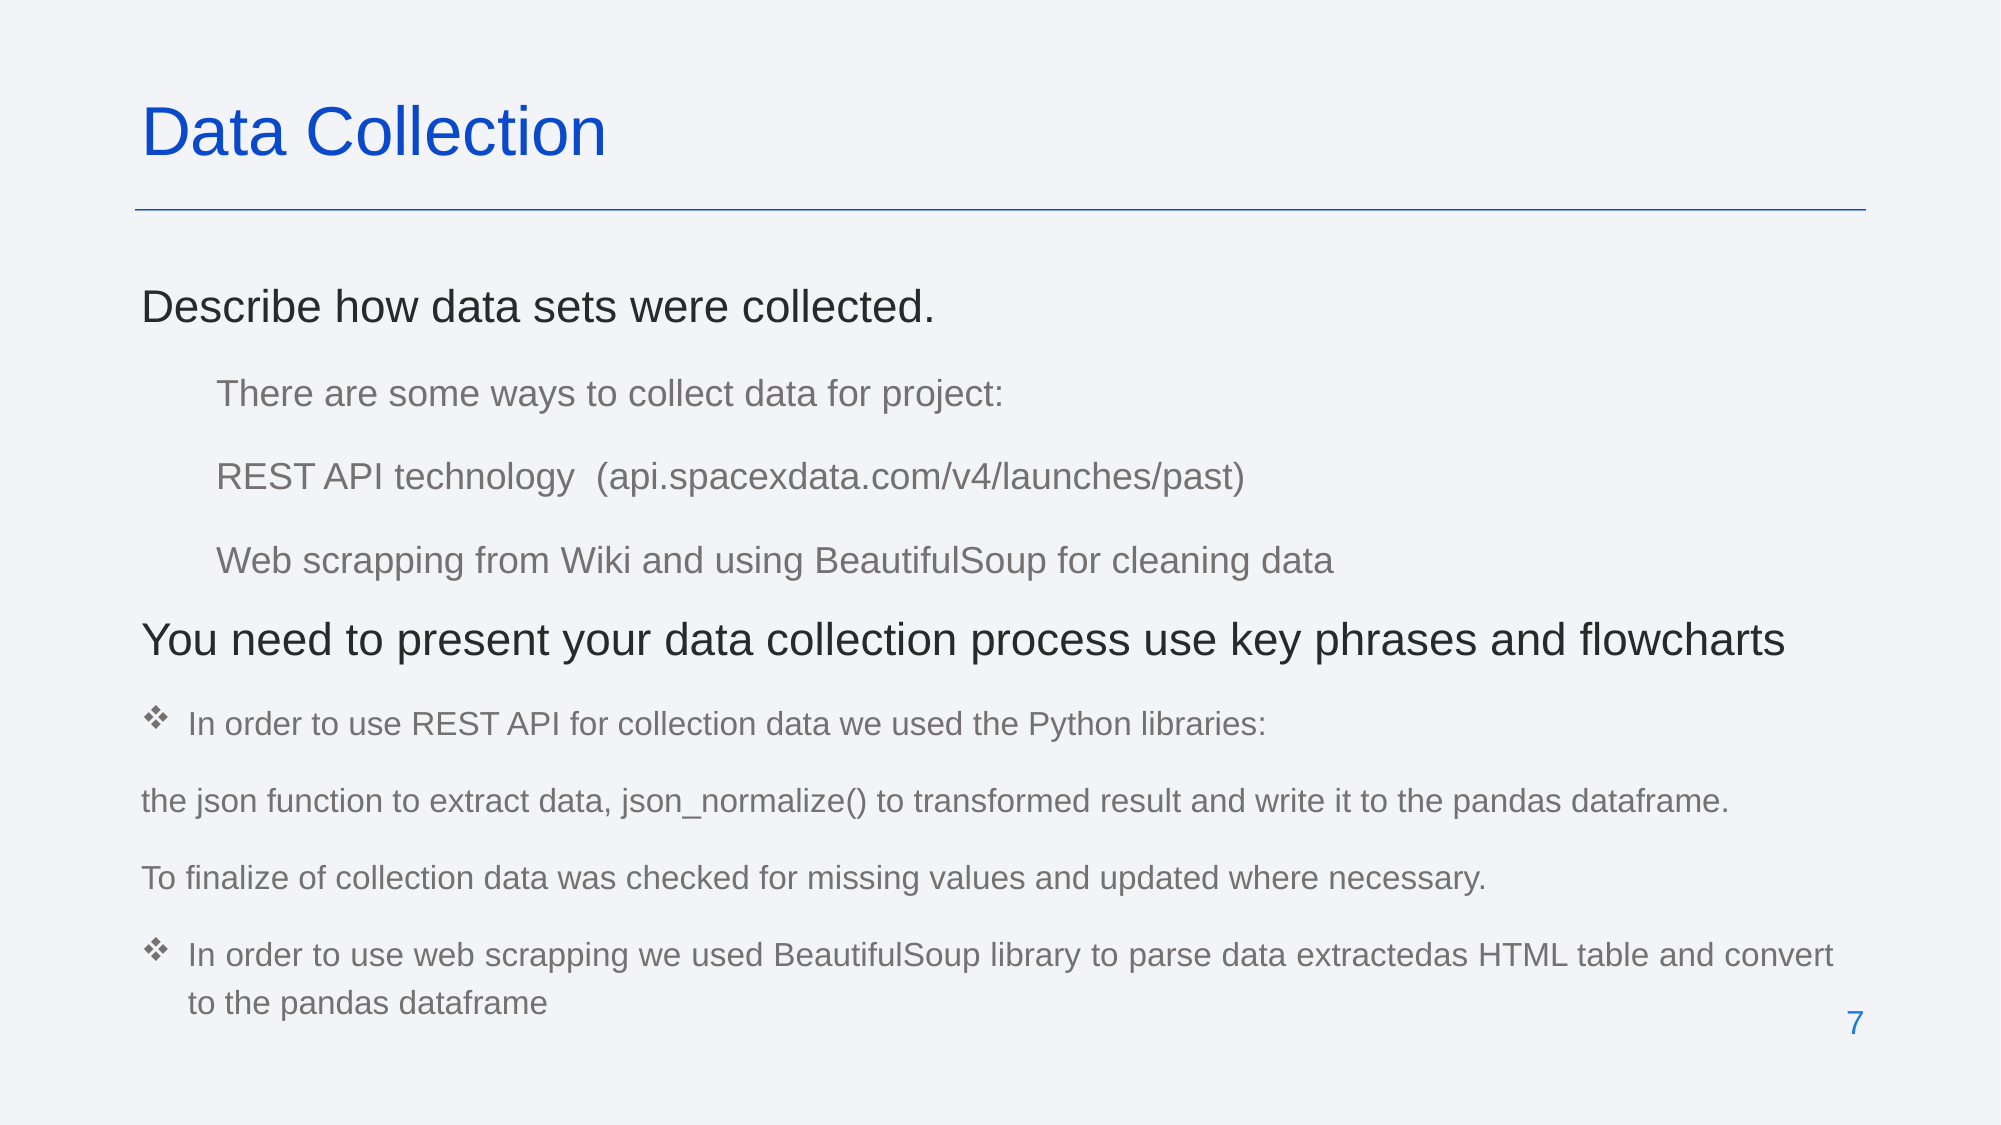

Data Collection
Describe how data sets were collected.
There are some ways to collect data for project:
REST API technology  (api.spacexdata.com/v4/launches/past)
Web scrapping from Wiki and using BeautifulSoup for cleaning data
You need to present your data collection process use key phrases and flowcharts
In order to use REST API for collection data we used the Python libraries:
the json function to extract data, json_normalize() to transformed result and write it to the pandas dataframe.
To finalize of collection data was checked for missing values and updated where necessary.
In order to use web scrapping we used BeautifulSoup library to parse data extractedas HTML table and convert to the pandas dataframe
7